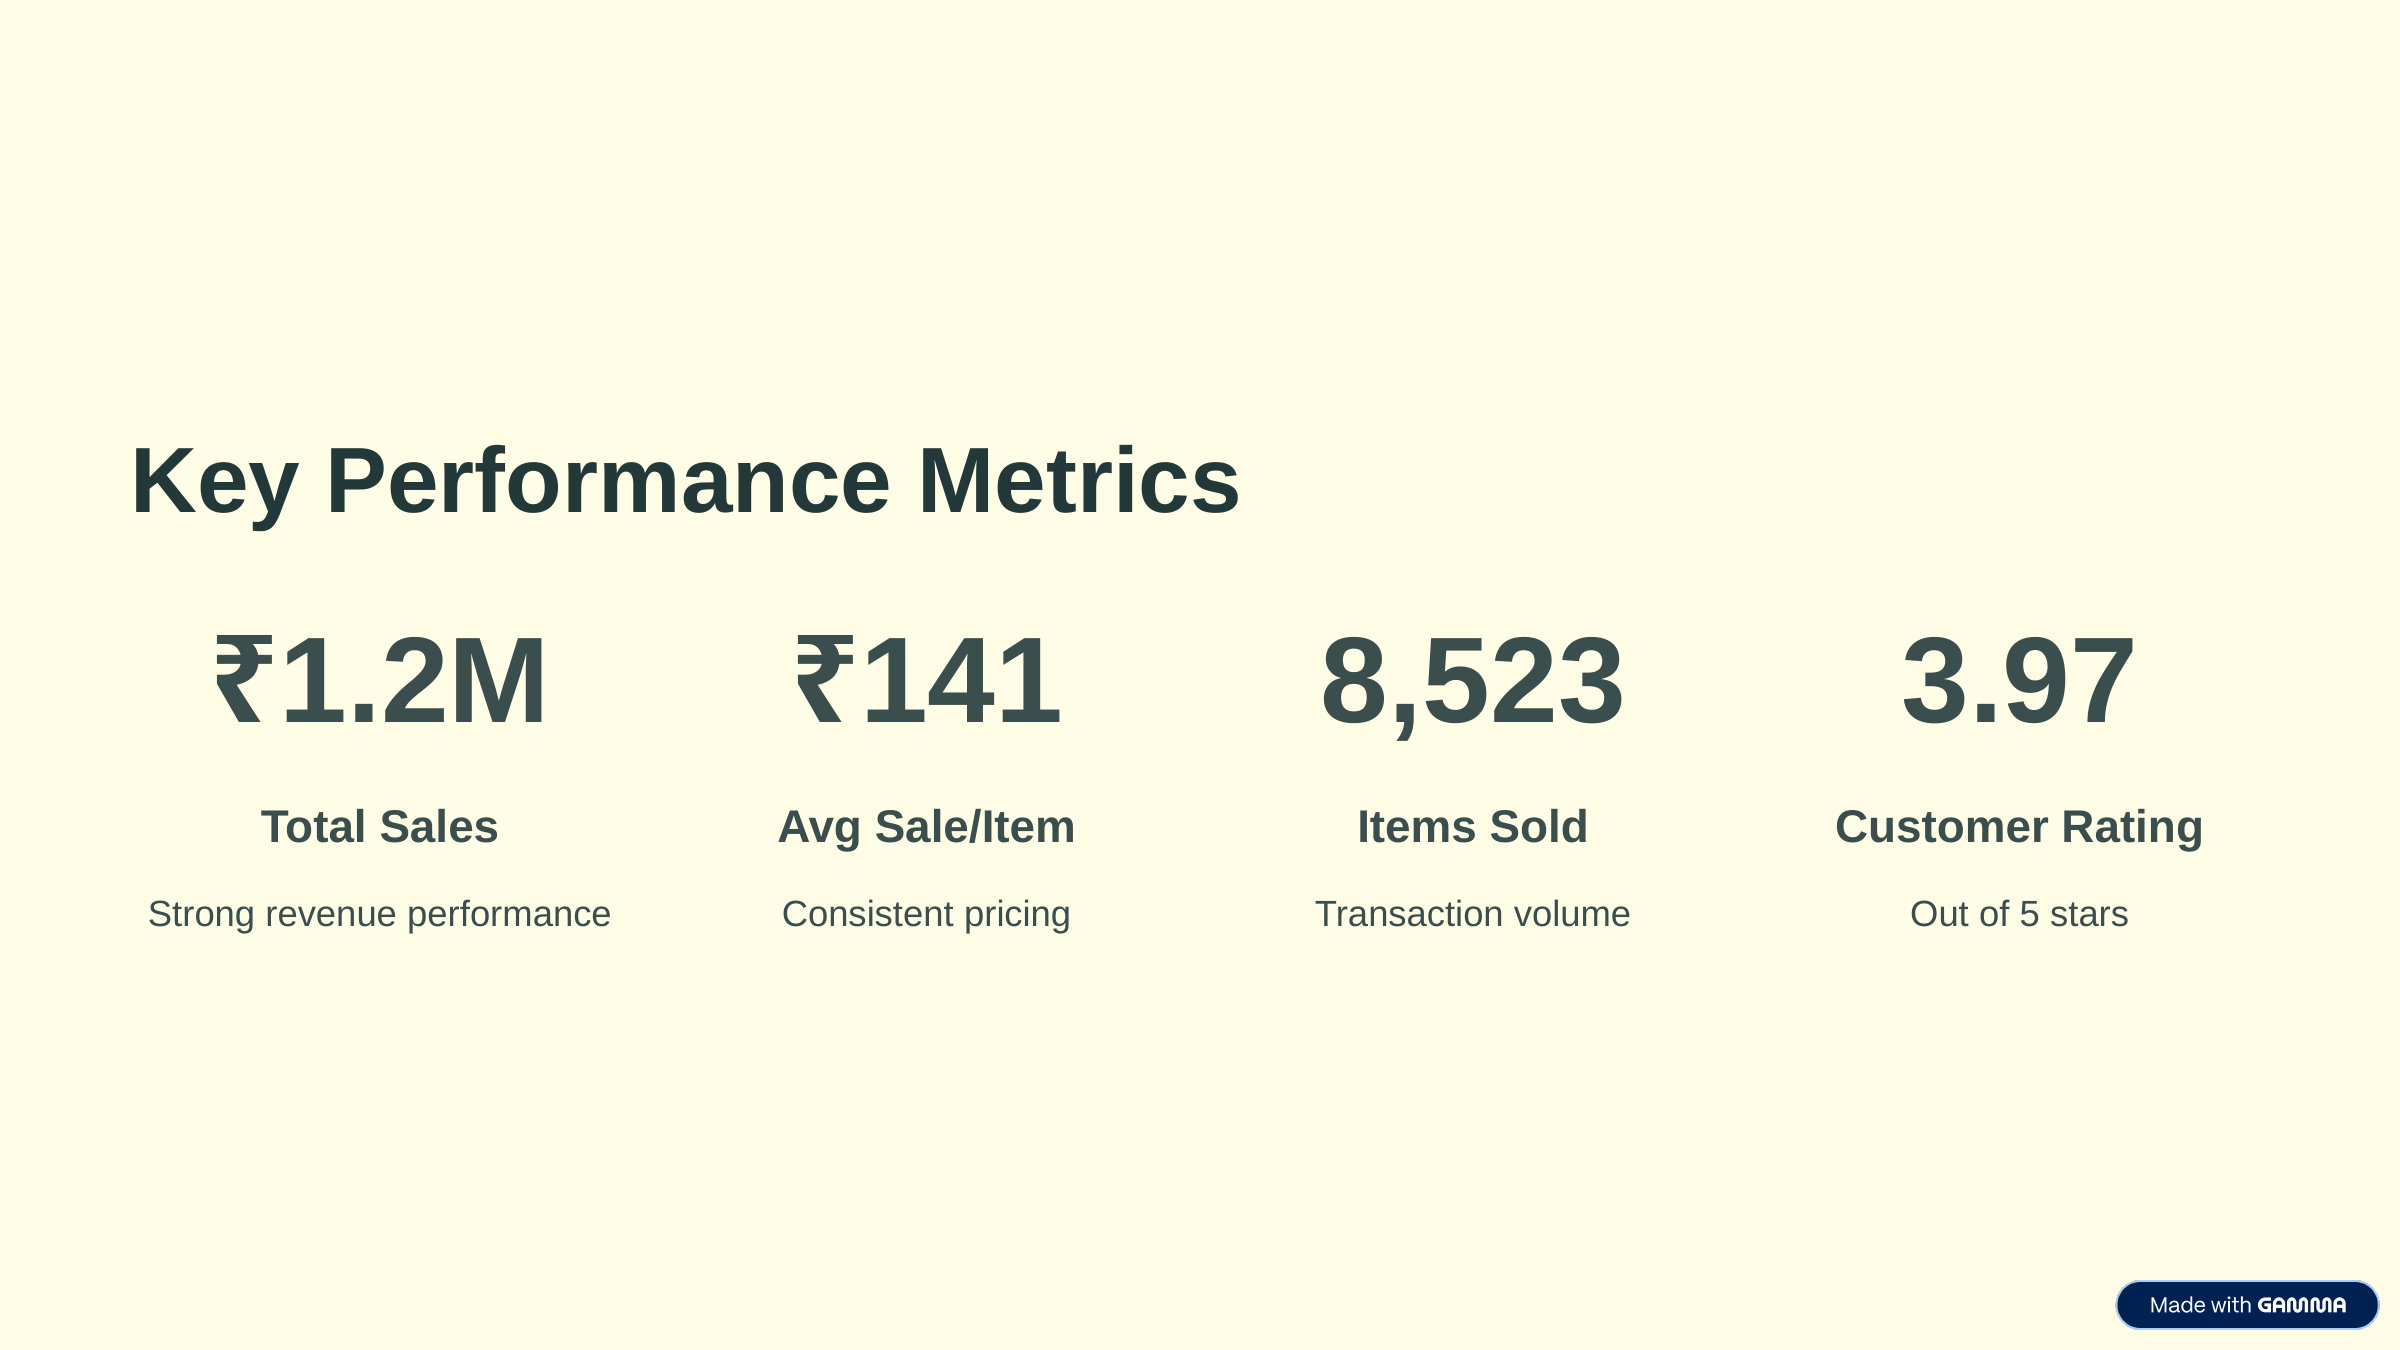

Key Performance Metrics
₹1.2M
₹141
8,523
3.97
Total Sales
Avg Sale/Item
Items Sold
Customer Rating
Strong revenue performance
Consistent pricing
Transaction volume
Out of 5 stars